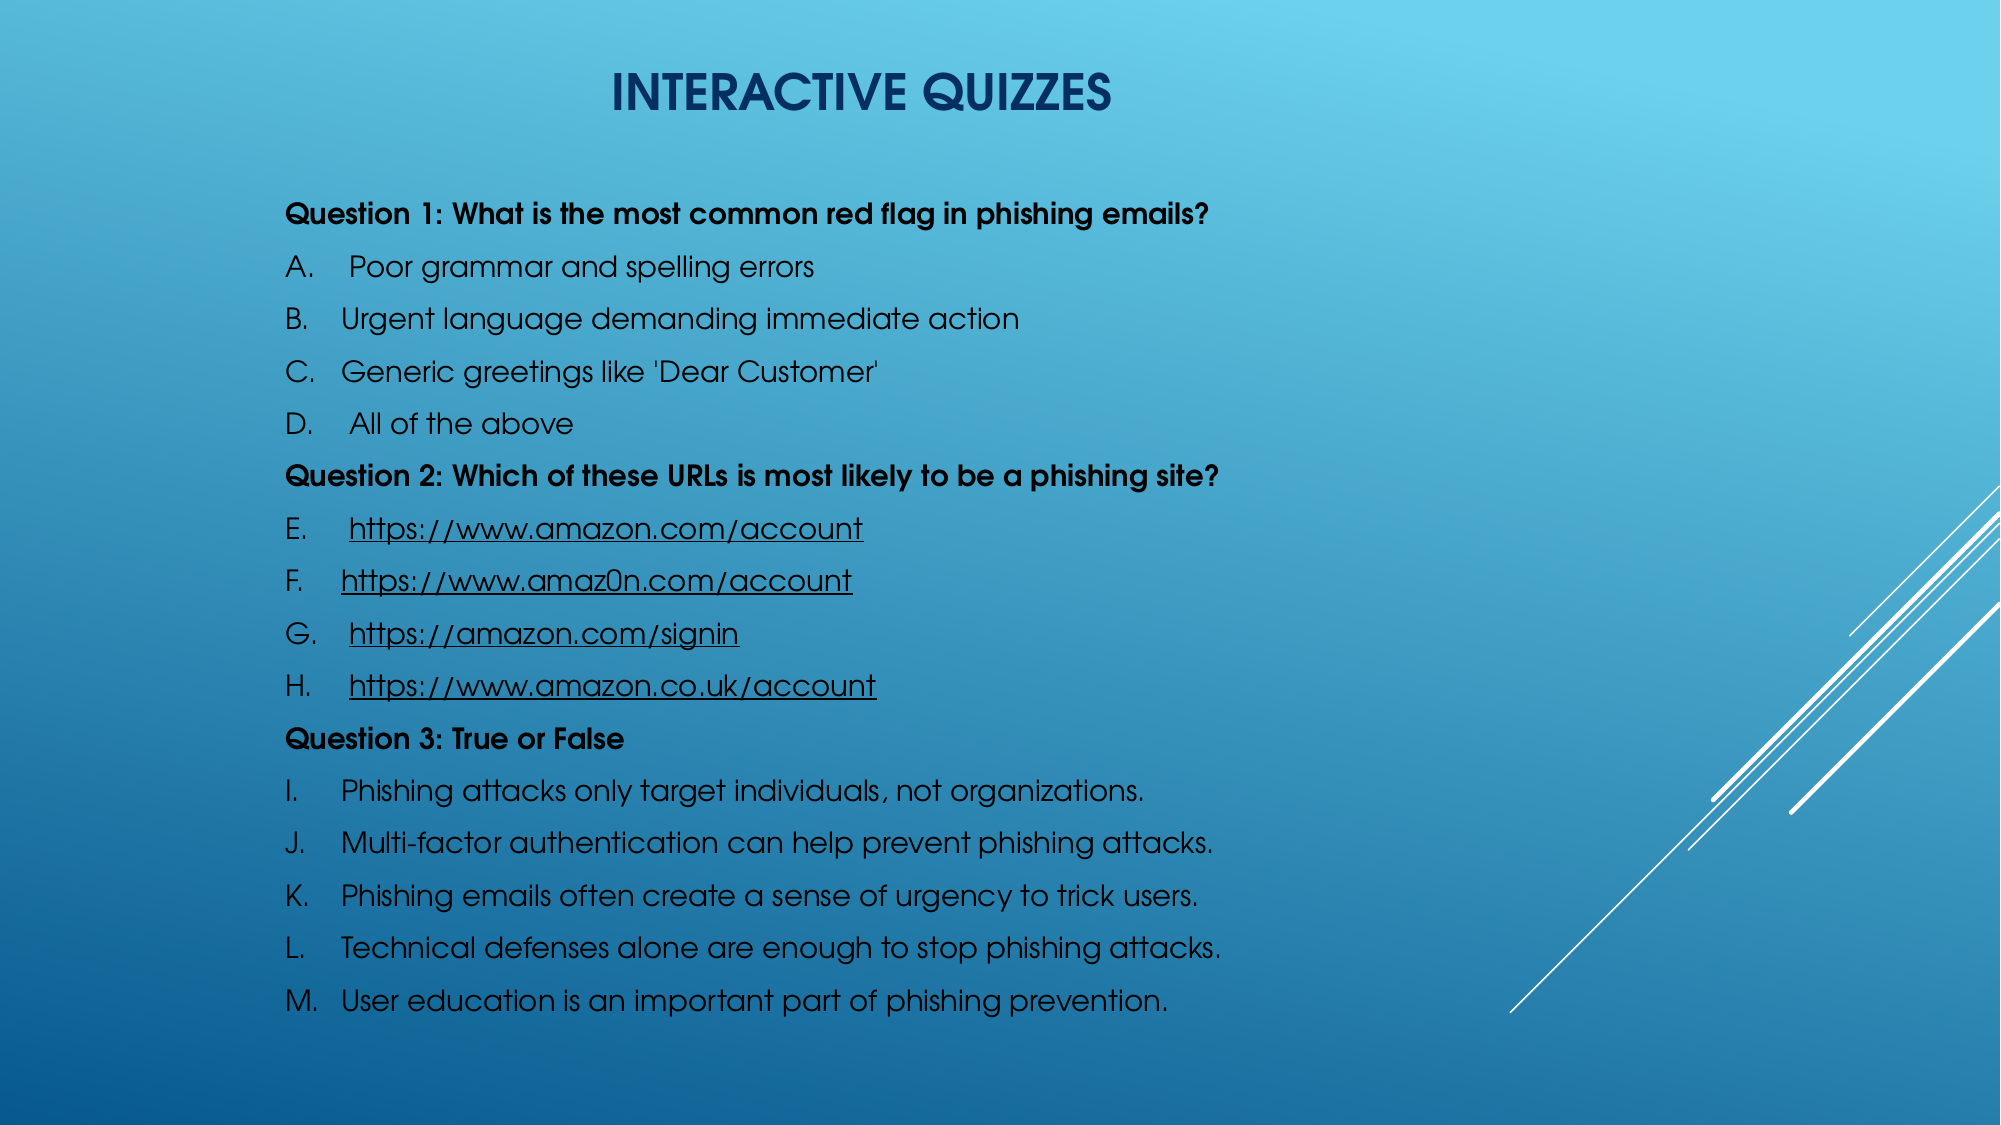

INTERACTIVE QUIZZES
Question 1: What is the most common red flag in phishing emails?
 Poor grammar and spelling errors
Urgent language demanding immediate action
Generic greetings like 'Dear Customer'
 All of the above
Question 2: Which of these URLs is most likely to be a phishing site?
 https://www.amazon.com/account
https://www.amaz0n.com/account
 https://amazon.com/signin
 https://www.amazon.co.uk/account
Question 3: True or False
Phishing attacks only target individuals, not organizations.
Multi-factor authentication can help prevent phishing attacks.
Phishing emails often create a sense of urgency to trick users.
Technical defenses alone are enough to stop phishing attacks.
User education is an important part of phishing prevention.